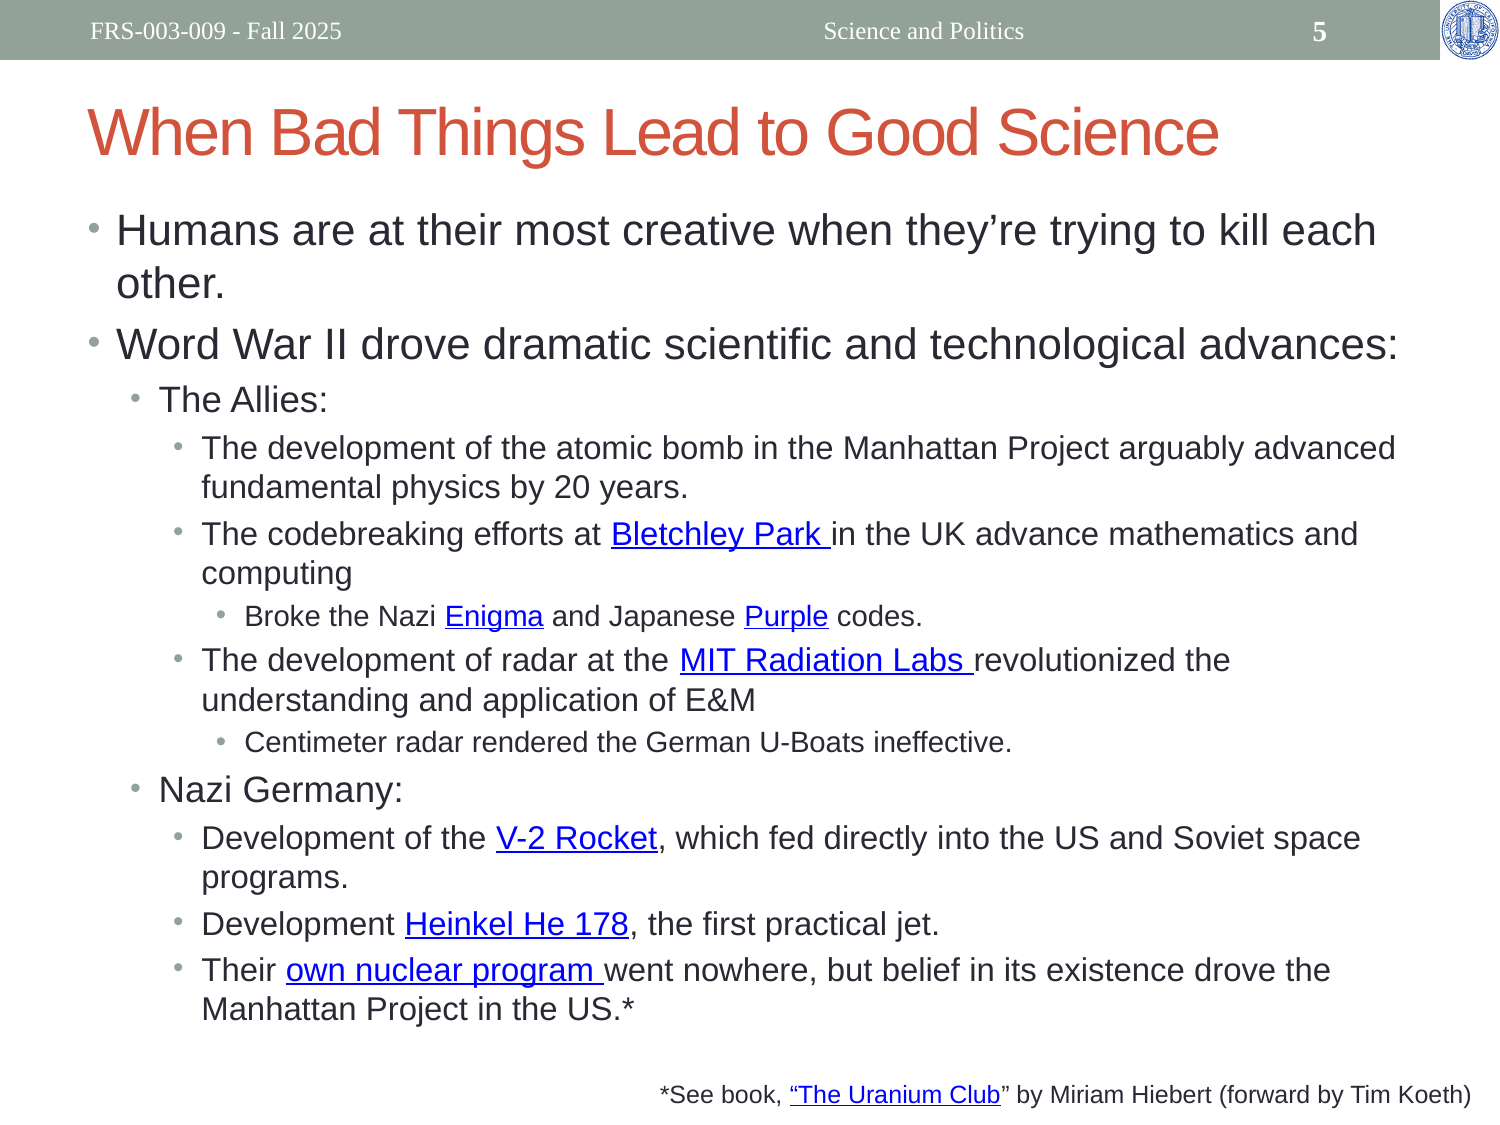

FRS-003-009 - Fall 2025
Science and Politics
5
# When Bad Things Lead to Good Science
Humans are at their most creative when they’re trying to kill each other.
Word War II drove dramatic scientific and technological advances:
The Allies:
The development of the atomic bomb in the Manhattan Project arguably advanced fundamental physics by 20 years.
The codebreaking efforts at Bletchley Park in the UK advance mathematics and computing
Broke the Nazi Enigma and Japanese Purple codes.
The development of radar at the MIT Radiation Labs revolutionized the understanding and application of E&M
Centimeter radar rendered the German U-Boats ineffective.
Nazi Germany:
Development of the V-2 Rocket, which fed directly into the US and Soviet space programs.
Development Heinkel He 178, the first practical jet.
Their own nuclear program went nowhere, but belief in its existence drove the Manhattan Project in the US.*
*See book, “The Uranium Club” by Miriam Hiebert (forward by Tim Koeth)